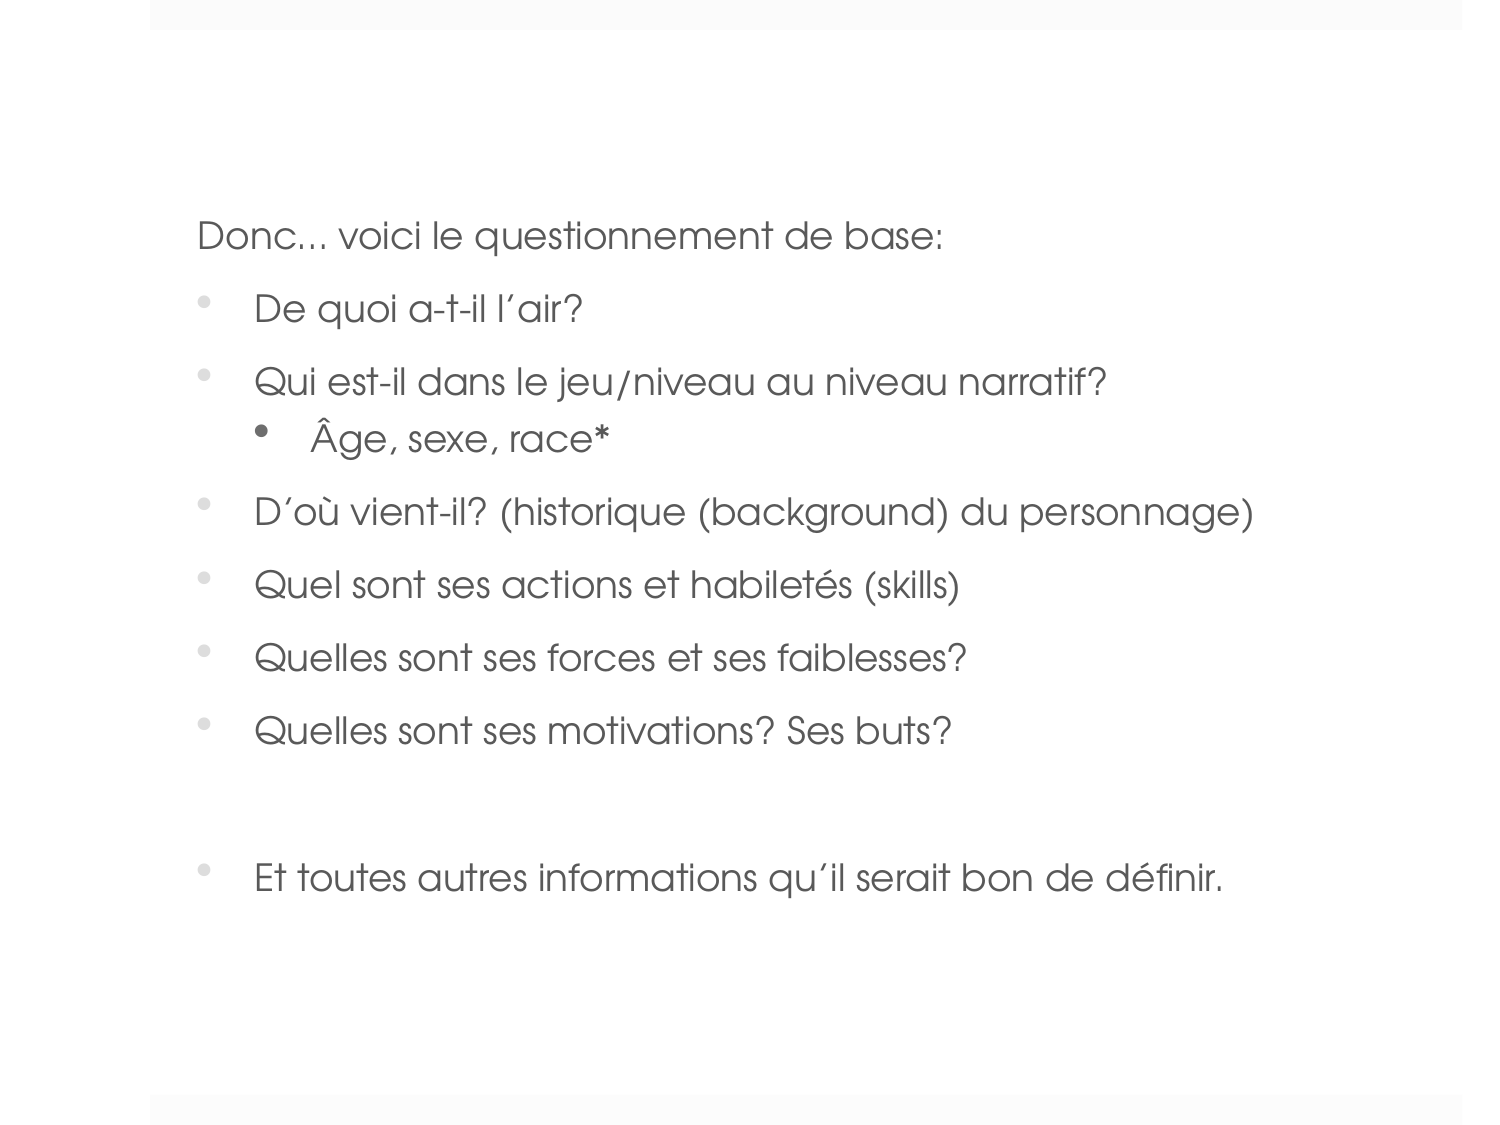

Donc… voici le questionnement de base:
De quoi a-t-il l’air?
Qui est-il dans le jeu/niveau au niveau narratif?
Âge, sexe, race*
D’où vient-il? (historique (background) du personnage)
Quel sont ses actions et habiletés (skills)
Quelles sont ses forces et ses faiblesses?
Quelles sont ses motivations? Ses buts?

Et toutes autres informations qu’il serait bon de définir.